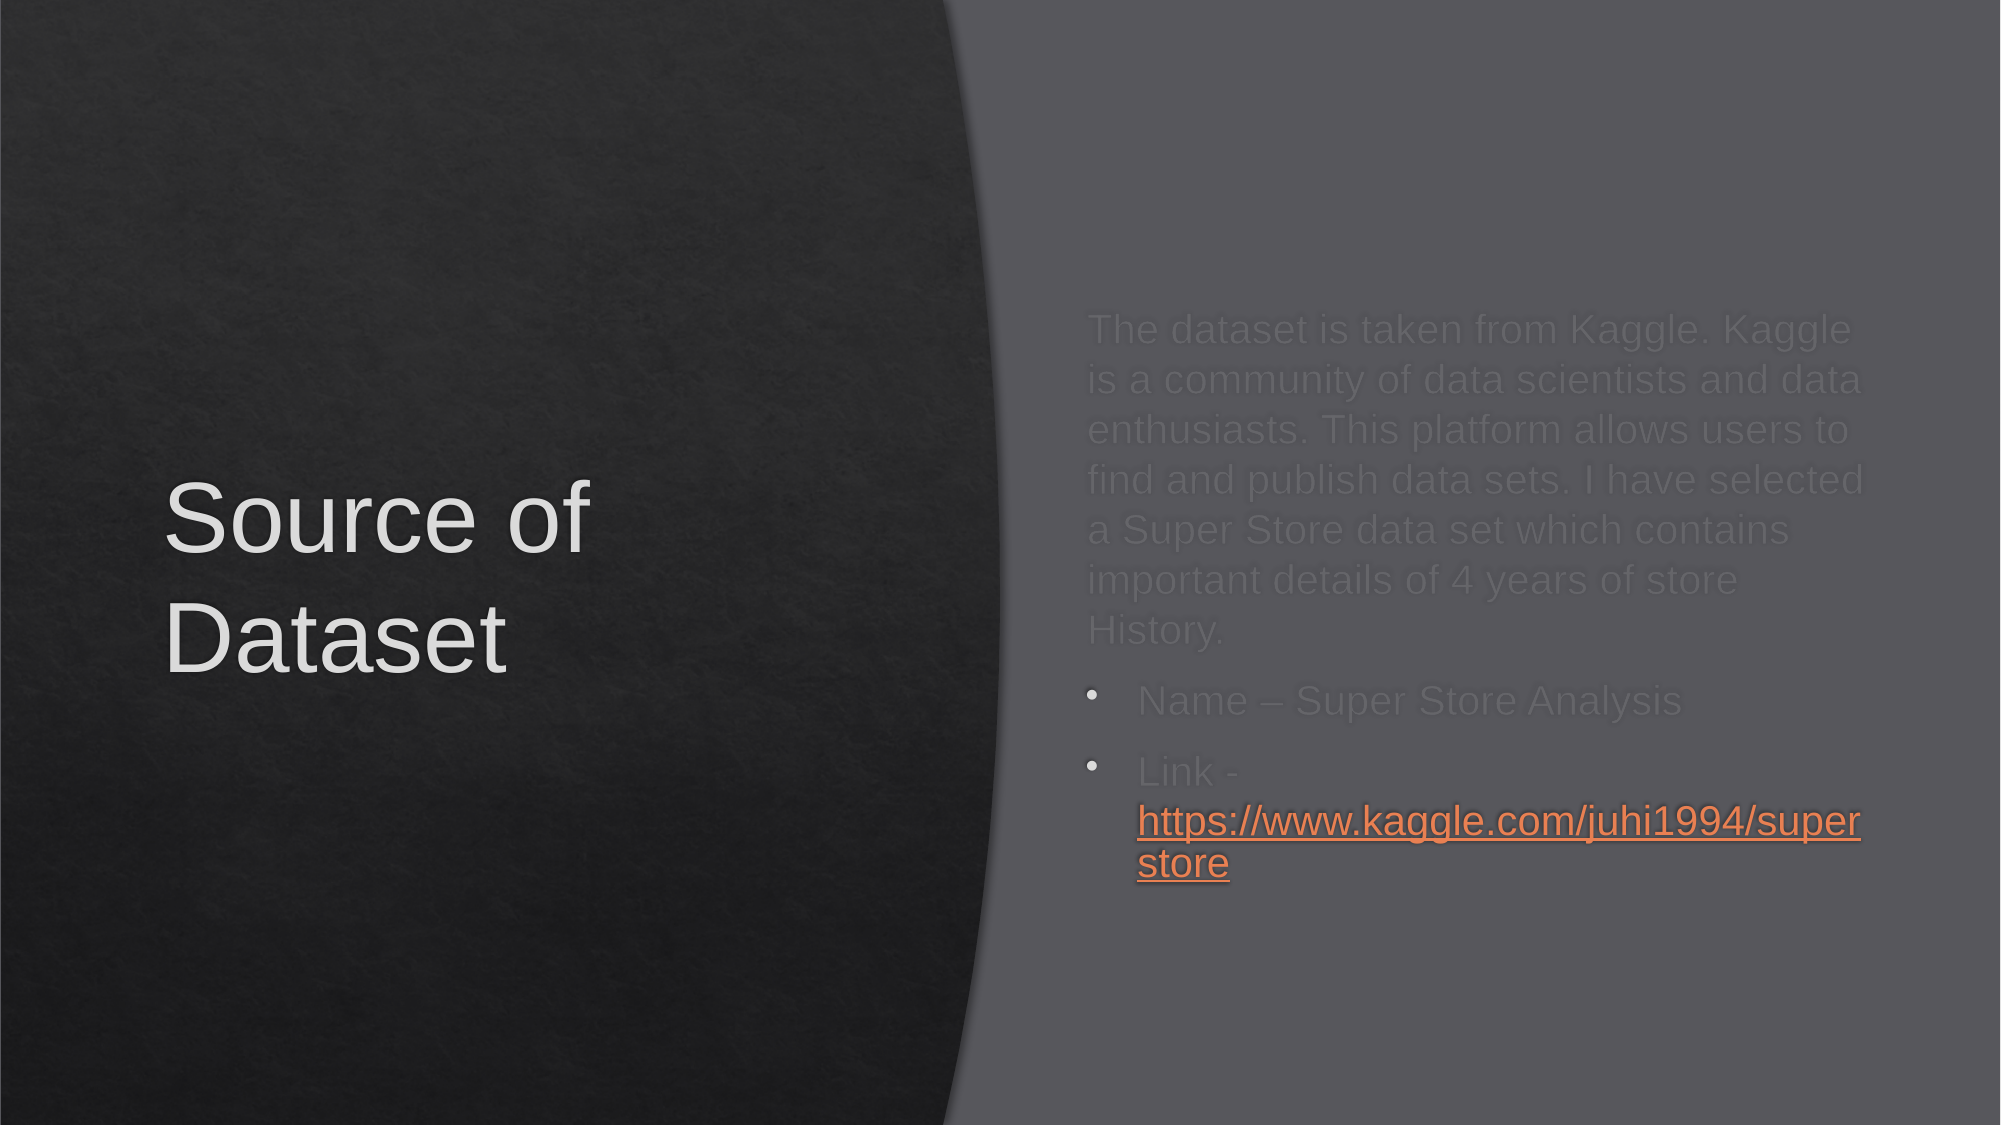

# Source of Dataset
The dataset is taken from Kaggle. Kaggle is a community of data scientists and data enthusiasts. This platform allows users to find and publish data sets. I have selected a Super Store data set which contains important details of 4 years of store History.
Name – Super Store Analysis
Link - https://www.kaggle.com/juhi1994/superstore